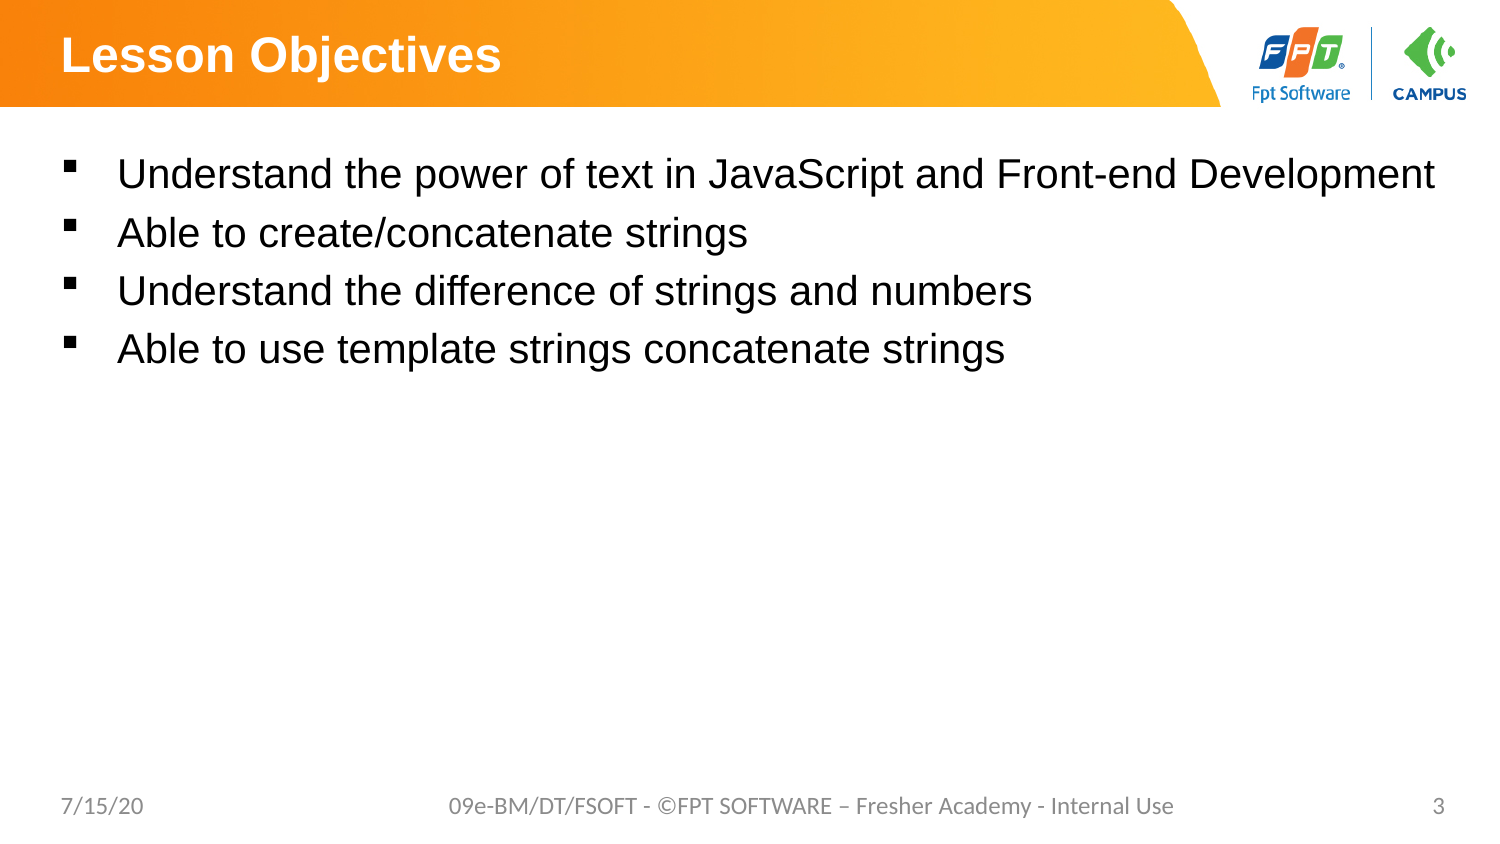

# Lesson Objectives
Understand the power of text in JavaScript and Front-end Development
Able to create/concatenate strings
Understand the difference of strings and numbers
Able to use template strings concatenate strings

7/15/20
09e-BM/DT/FSOFT - ©FPT SOFTWARE – Fresher Academy - Internal Use
3